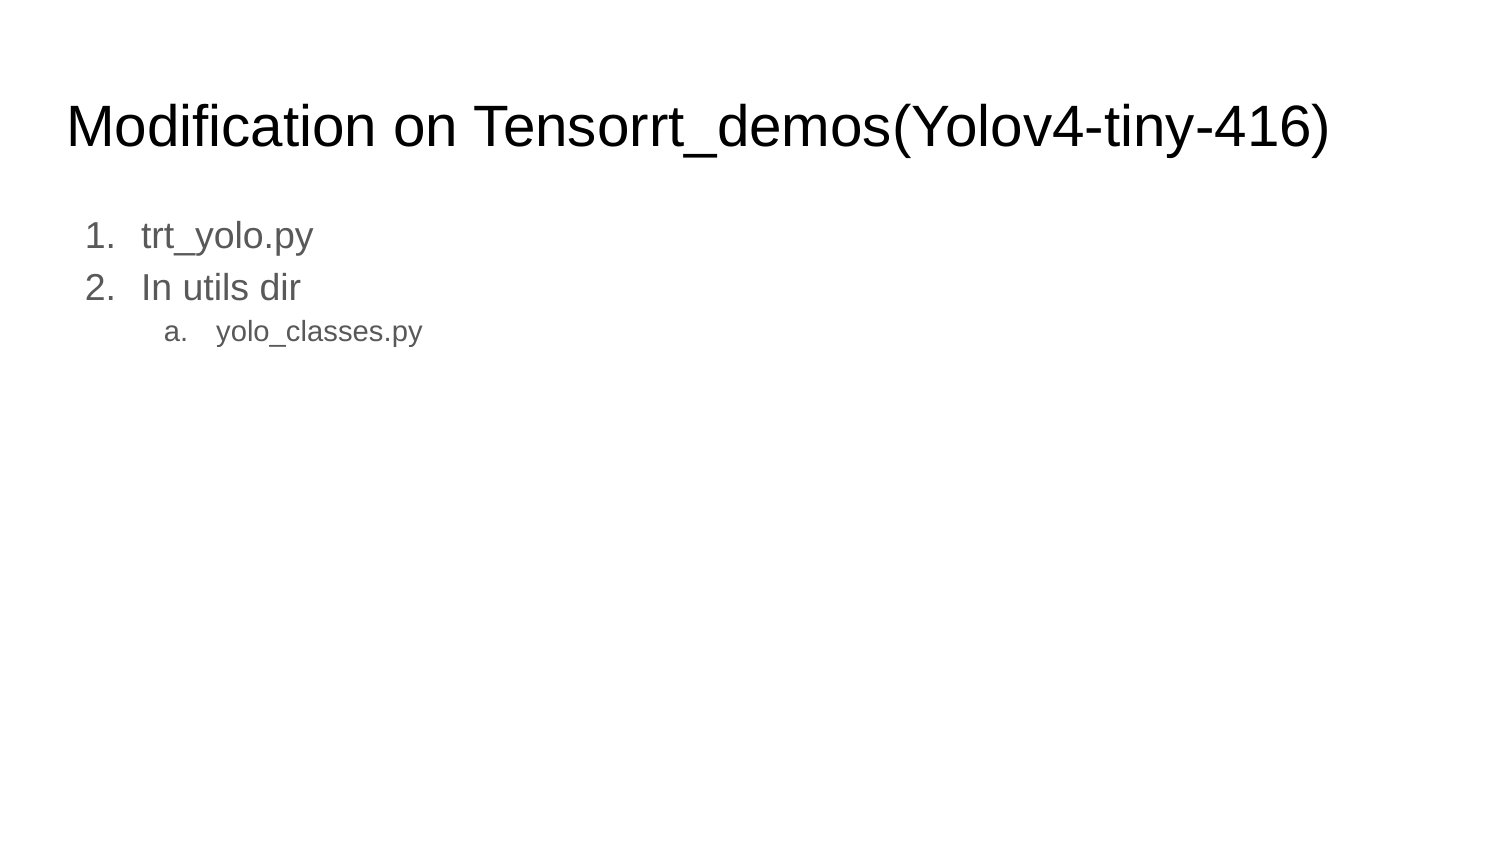

# Modification on Tensorrt_demos(Yolov4-tiny-416)

trt_yolo.py
In utils dir
yolo_classes.py